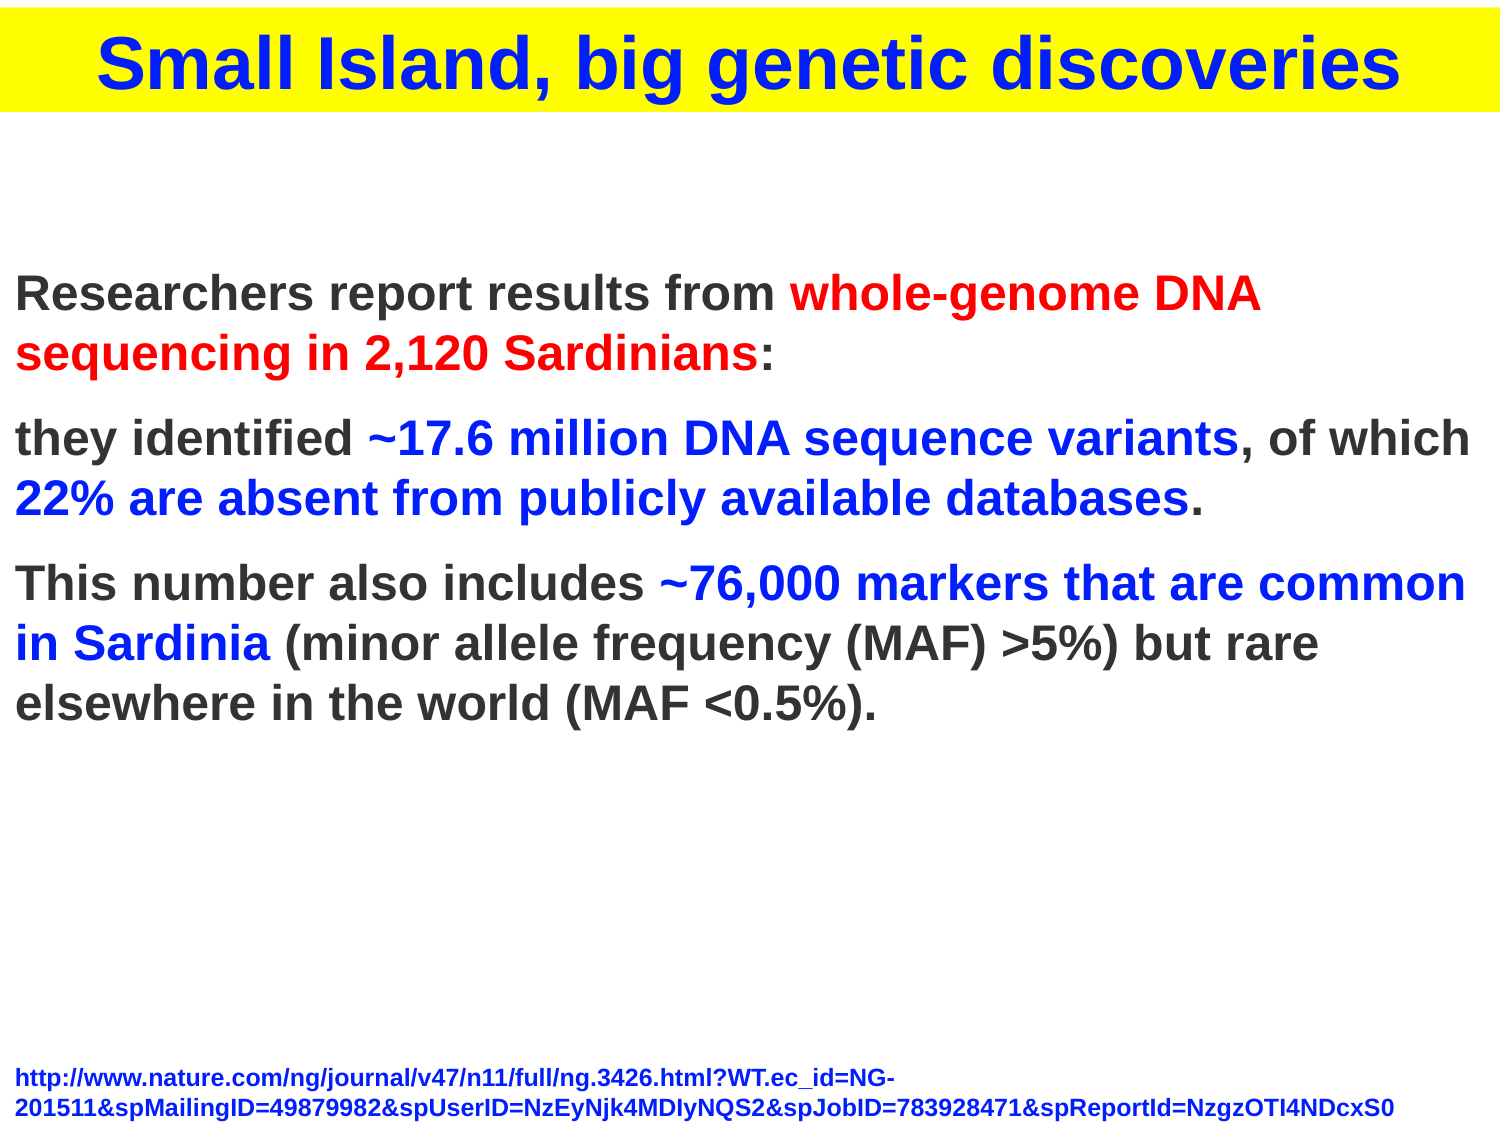

Small Island, big genetic discoveries
Researchers report results from whole-genome DNA sequencing in 2,120 Sardinians:
they identified ~17.6 million DNA sequence variants, of which 22% are absent from publicly available databases.
This number also includes ~76,000 markers that are common in Sardinia (minor allele frequency (MAF) >5%) but rare elsewhere in the world (MAF <0.5%).
http://www.nature.com/ng/journal/v47/n11/full/ng.3426.html?WT.ec_id=NG-201511&spMailingID=49879982&spUserID=NzEyNjk4MDIyNQS2&spJobID=783928471&spReportId=NzgzOTI4NDcxS0